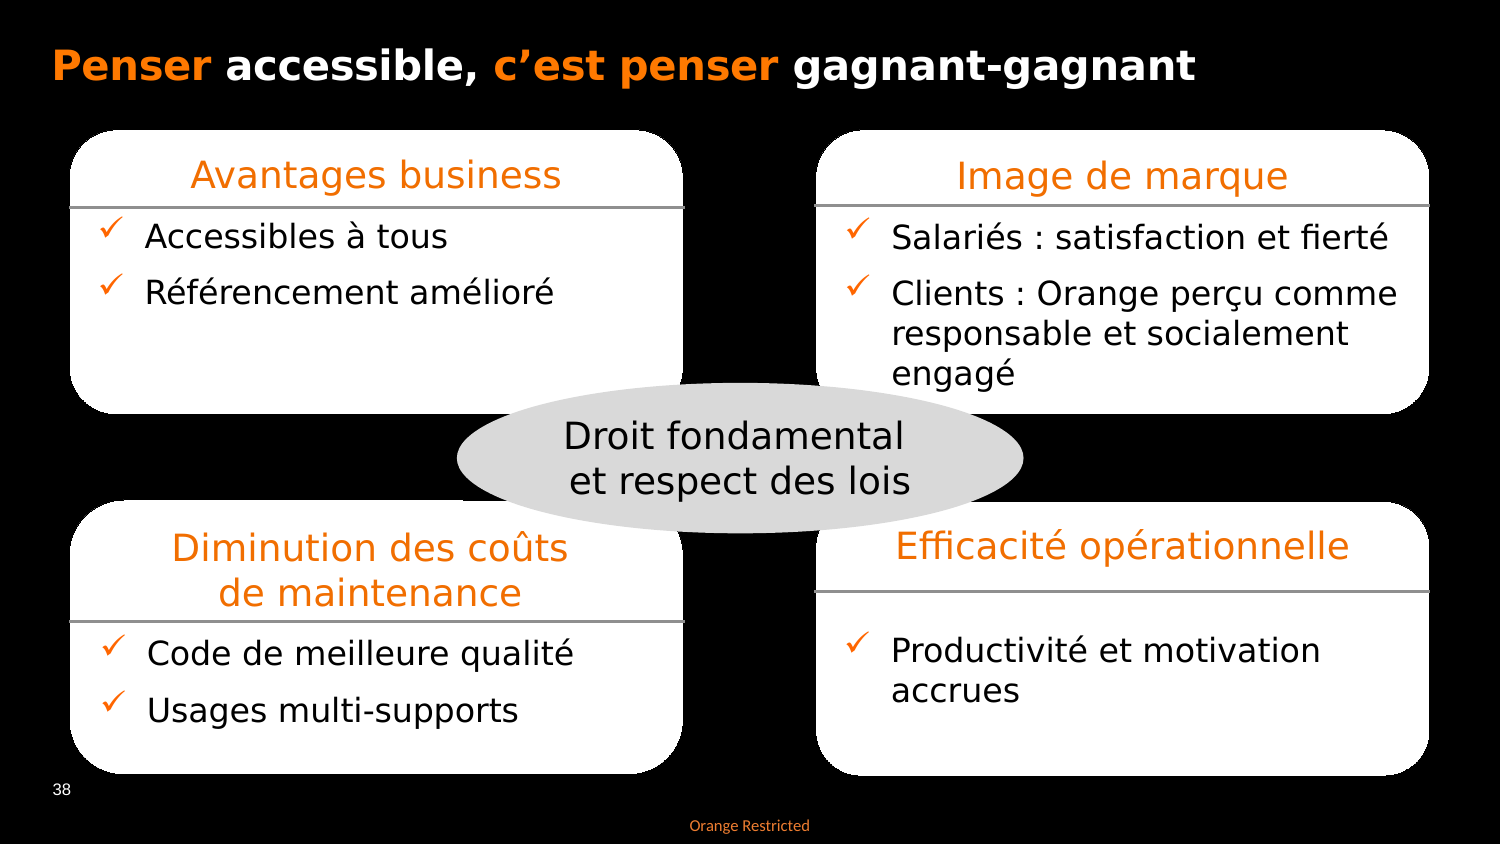

# Penser accessible, c’est penser gagnant-gagnant

Image de marque
Salariés : satisfaction et fierté
Clients : Orange perçu comme responsable et socialement engagé

Avantages business
Accessibles à tous
Référencement amélioré

Droit fondamental
et respect des lois
Diminution des coûts
de maintenance
Code de meilleure qualité
Usages multi-supports

Efficacité opérationnelle
Productivité et motivation accrues